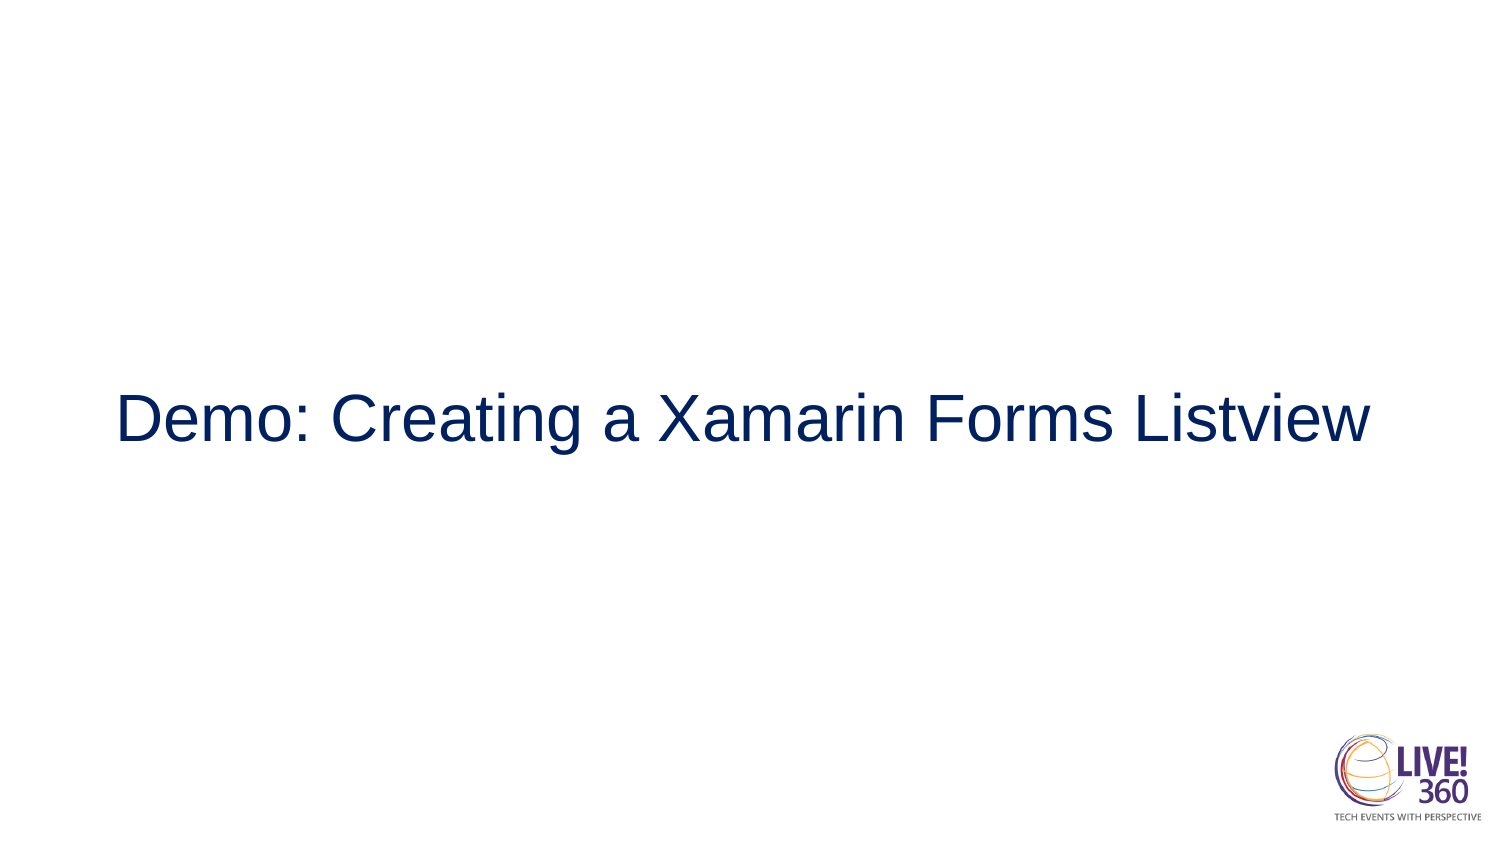

# Demo: Creating a Xamarin Forms Listview